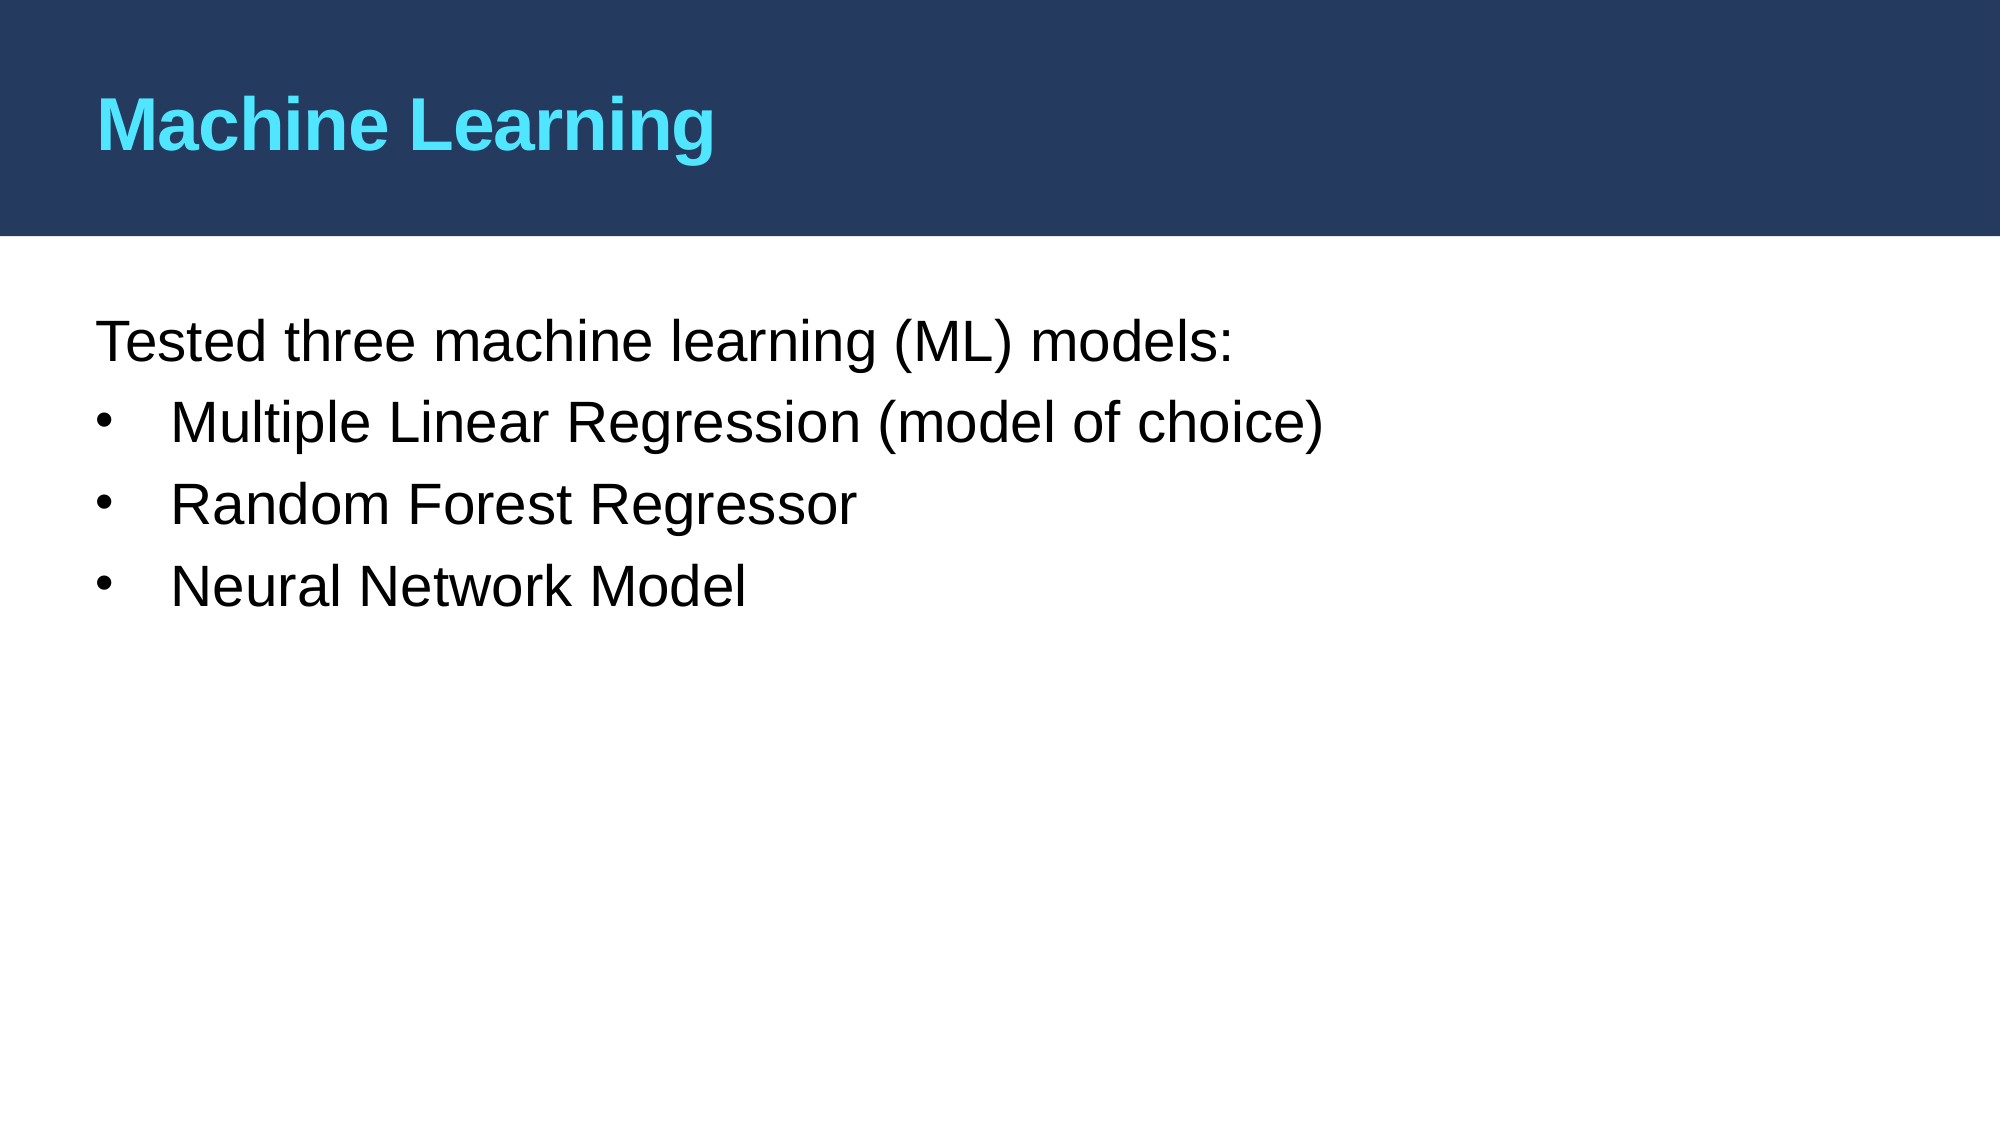

# Machine Learning
Tested three machine learning (ML) models:
Multiple Linear Regression (model of choice)
Random Forest Regressor
Neural Network Model